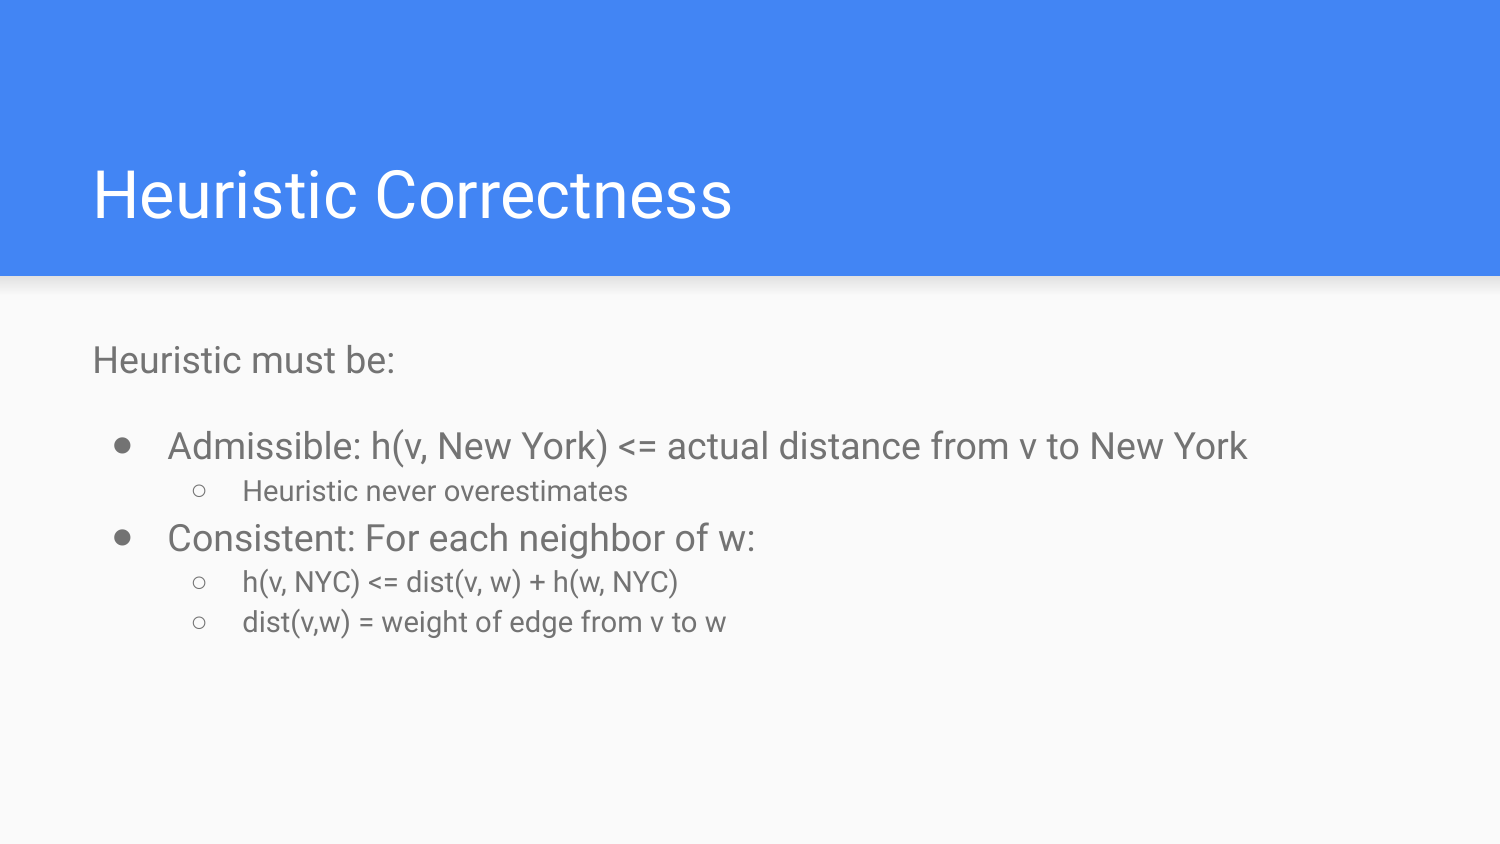

# Heuristic Correctness
Heuristic must be:
Admissible: h(v, New York) <= actual distance from v to New York
Heuristic never overestimates
Consistent: For each neighbor of w:
h(v, NYC) <= dist(v, w) + h(w, NYC)
dist(v,w) = weight of edge from v to w